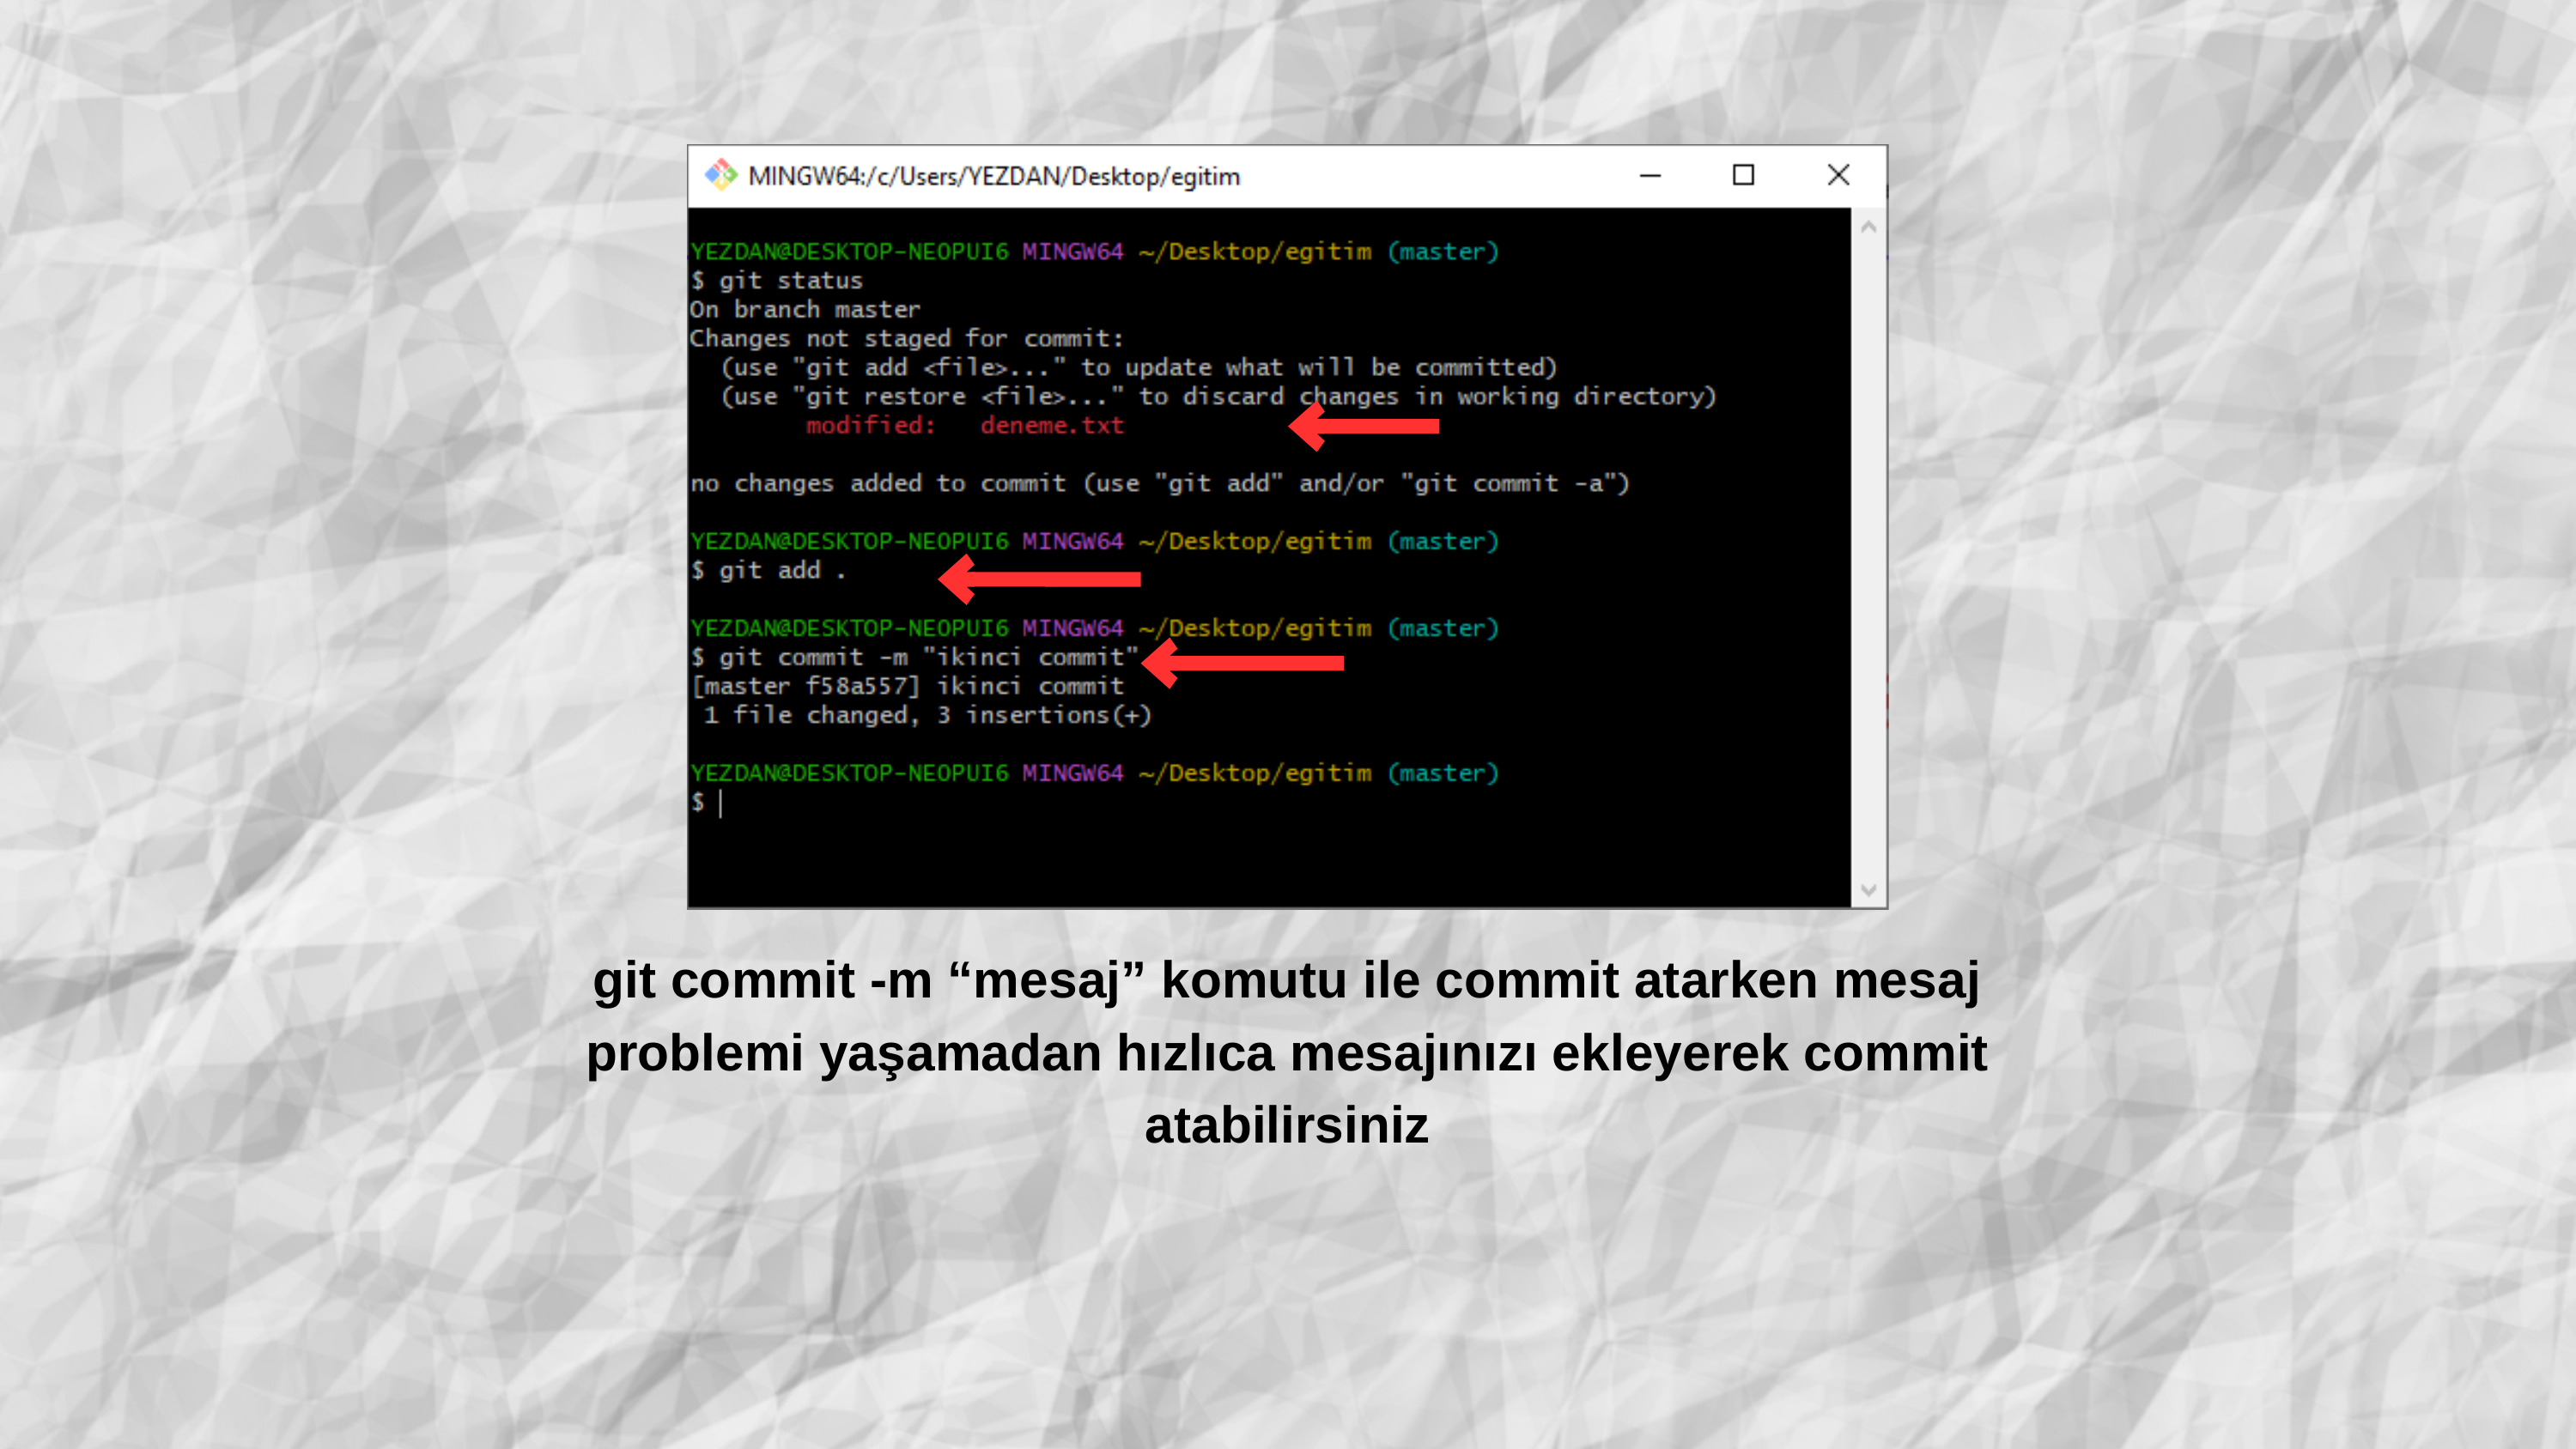

git commit -m “mesaj” komutu ile commit atarken mesaj problemi yaşamadan hızlıca mesajınızı ekleyerek commit atabilirsiniz